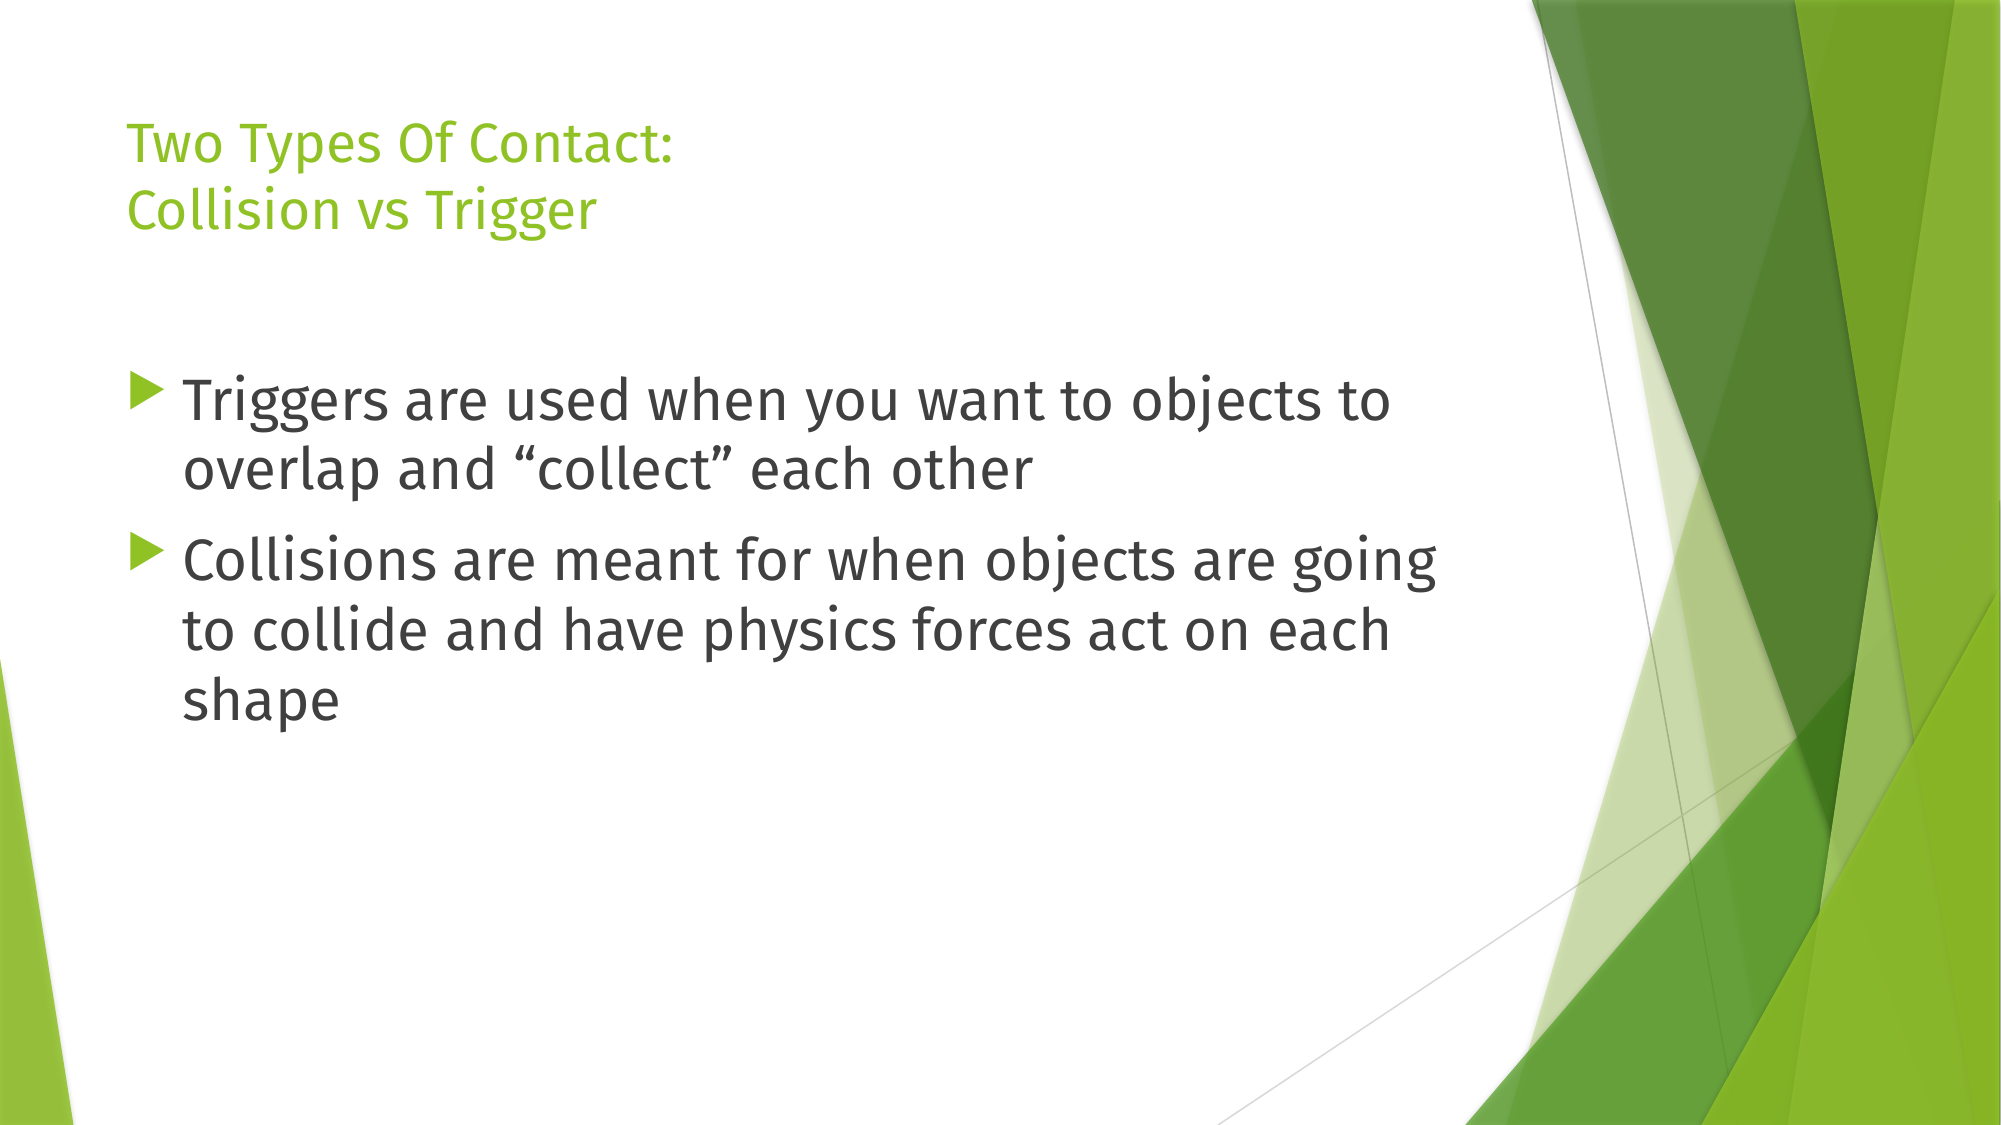

# Two Types Of Contact: Collision vs Trigger
Triggers are used when you want to objects to overlap and “collect” each other
Collisions are meant for when objects are going to collide and have physics forces act on each shape